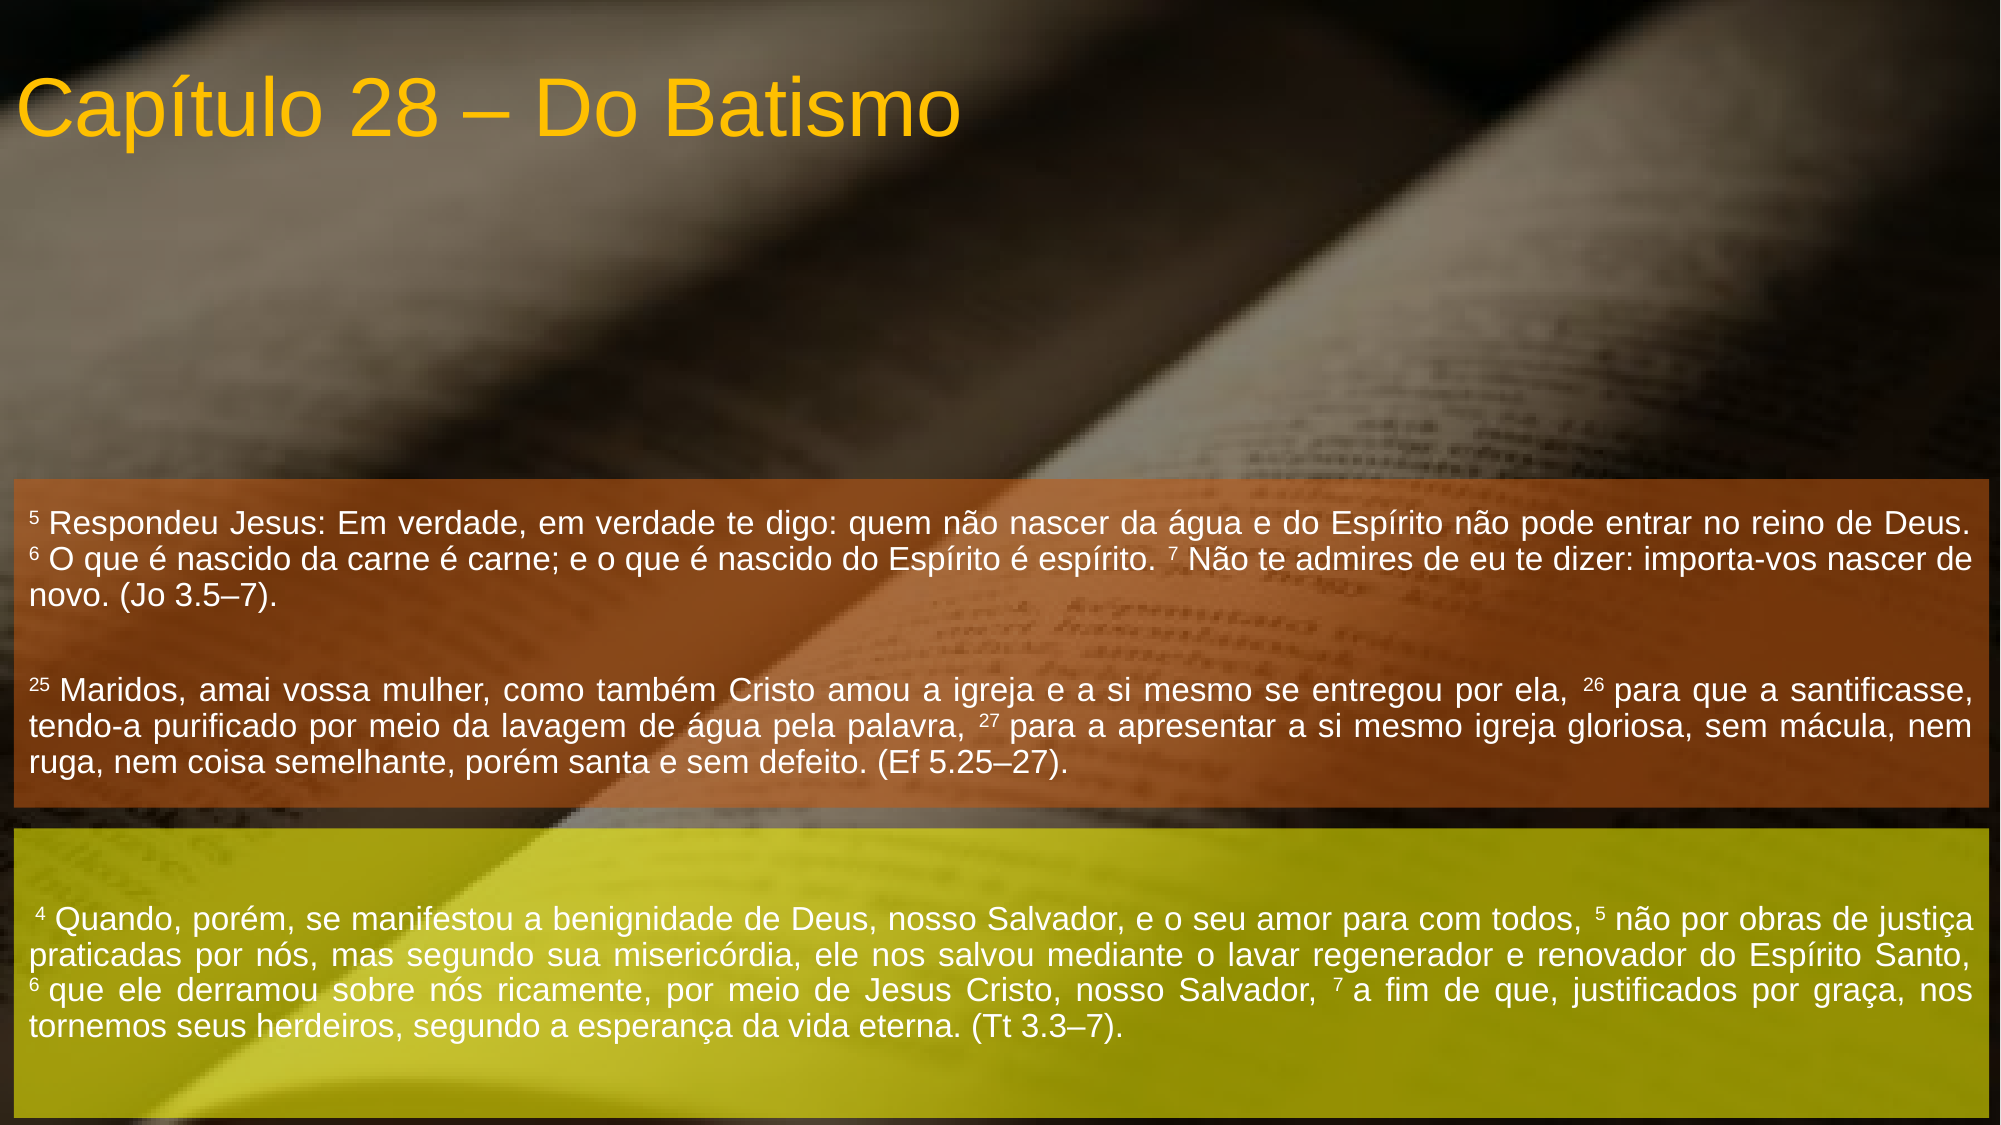

Capítulo 28 – Do Batismo
5 Respondeu Jesus: Em verdade, em verdade te digo: quem não nascer da água e do Espírito não pode entrar no reino de Deus. 6 O que é nascido da carne é carne; e o que é nascido do Espírito é espírito. 7 Não te admires de eu te dizer: importa-vos nascer de novo. (Jo 3.5–7).

25 Maridos, amai vossa mulher, como também Cristo amou a igreja e a si mesmo se entregou por ela, 26 para que a santificasse, tendo-a purificado por meio da lavagem de água pela palavra, 27 para a apresentar a si mesmo igreja gloriosa, sem mácula, nem ruga, nem coisa semelhante, porém santa e sem defeito. (Ef 5.25–27).
 4 Quando, porém, se manifestou a benignidade de Deus, nosso Salvador, e o seu amor para com todos, 5 não por obras de justiça praticadas por nós, mas segundo sua misericórdia, ele nos salvou mediante o lavar regenerador e renovador do Espírito Santo, 6 que ele derramou sobre nós ricamente, por meio de Jesus Cristo, nosso Salvador, 7 a fim de que, justificados por graça, nos tornemos seus herdeiros, segundo a esperança da vida eterna. (Tt 3.3–7).